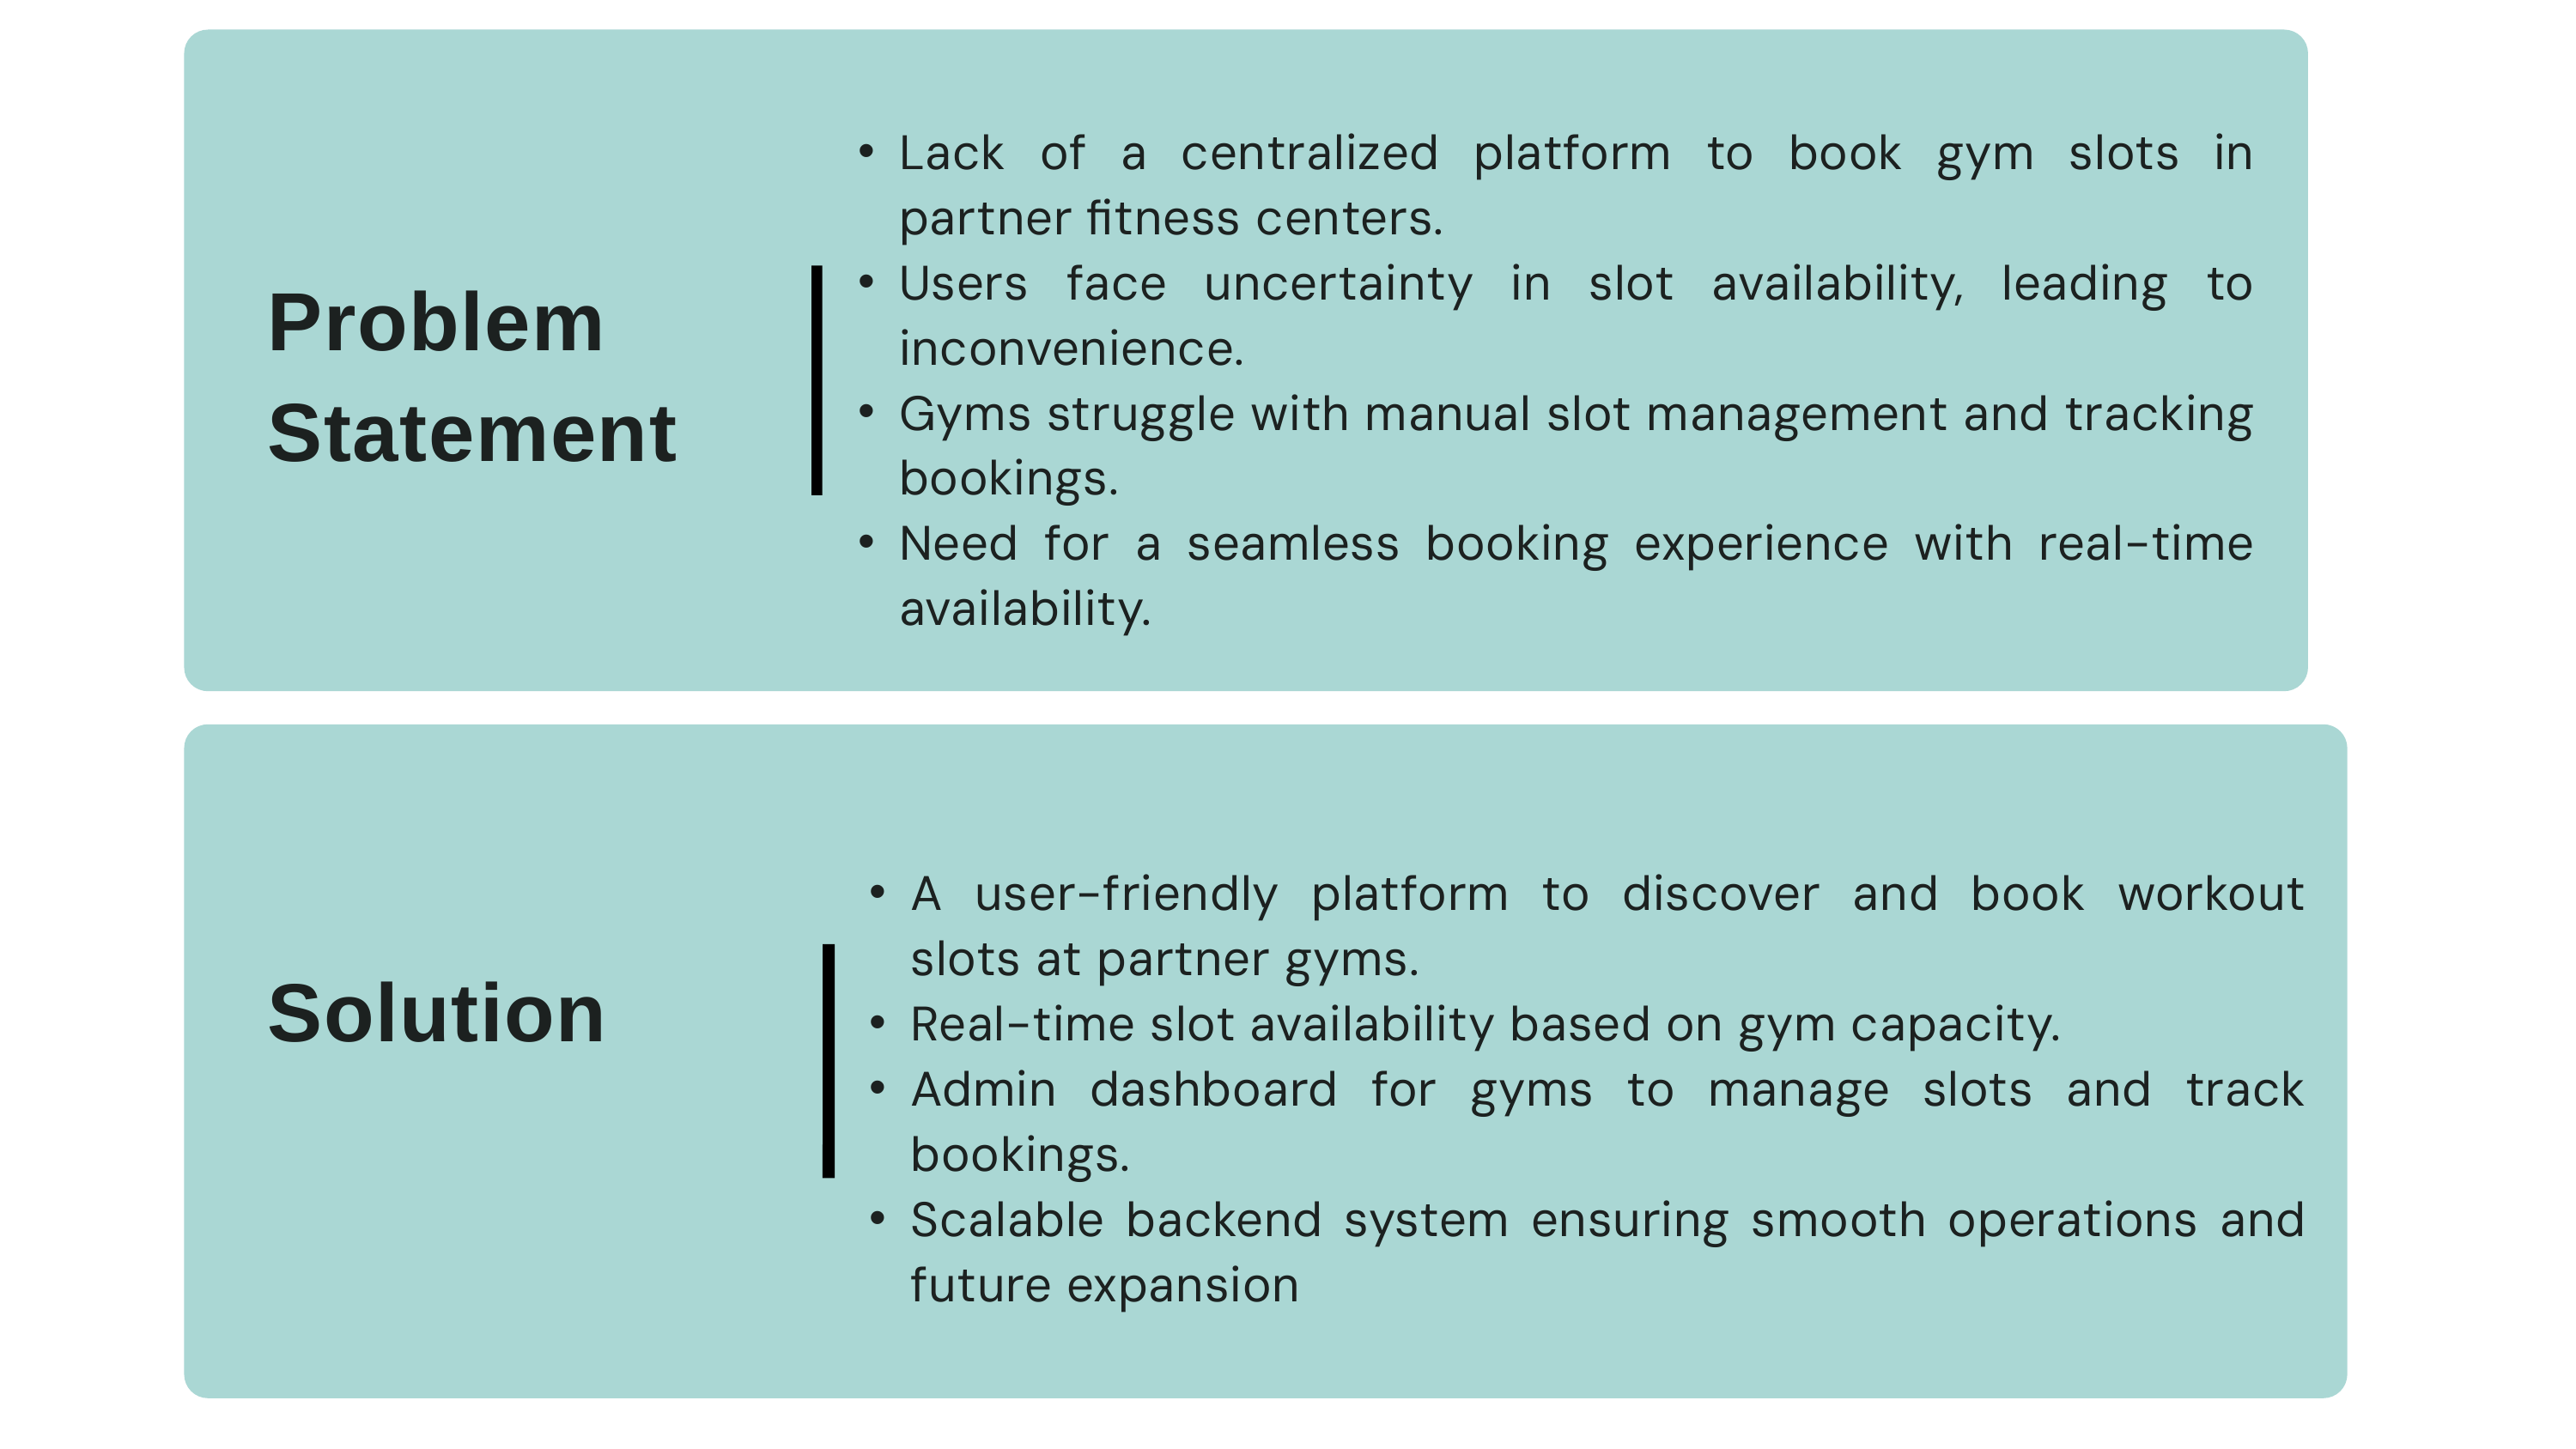

Lack of a centralized platform to book gym slots in partner fitness centers.
Users face uncertainty in slot availability, leading to inconvenience.
Gyms struggle with manual slot management and tracking bookings.
Need for a seamless booking experience with real-time availability.

Problem
Statement

A user-friendly platform to discover and book workout slots at partner gyms.
Real-time slot availability based on gym capacity.
Admin dashboard for gyms to manage slots and track bookings.
Scalable backend system ensuring smooth operations and future expansion

Solution